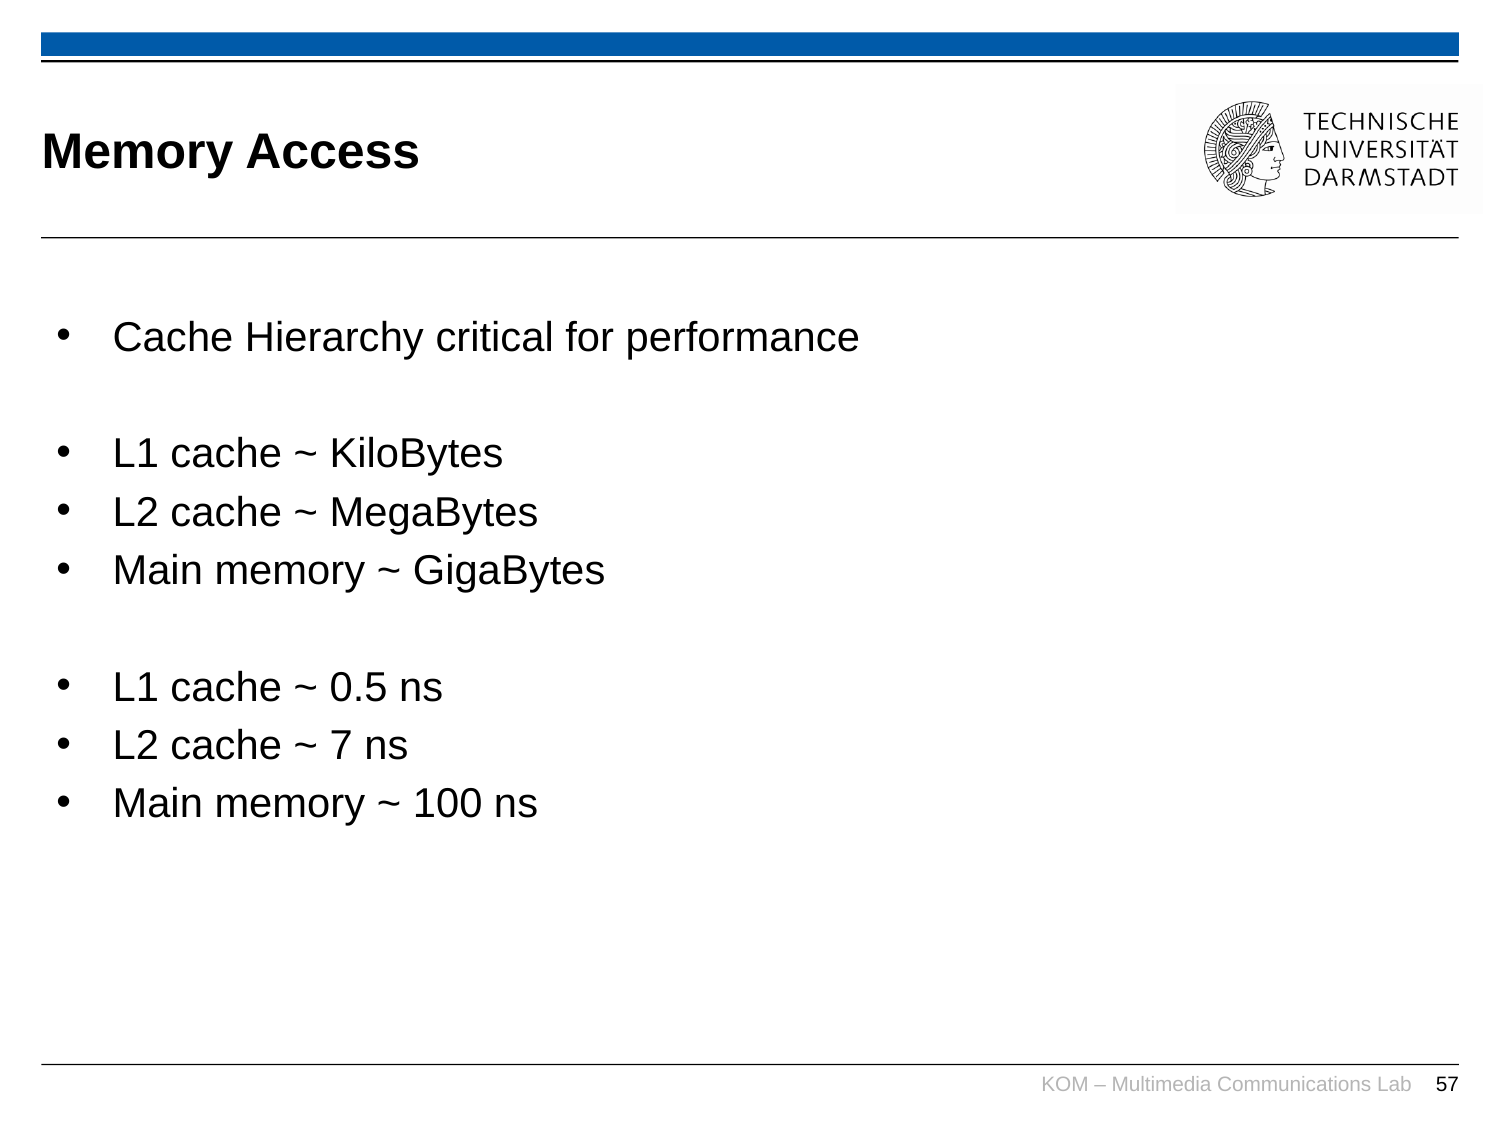

# Memory Access

Cache Hierarchy critical for performance

L1 cache ~ KiloBytes
L2 cache ~ MegaBytes
Main memory ~ GigaBytes

L1 cache ~ 0.5 ns
L2 cache ~ 7 ns
Main memory ~ 100 ns